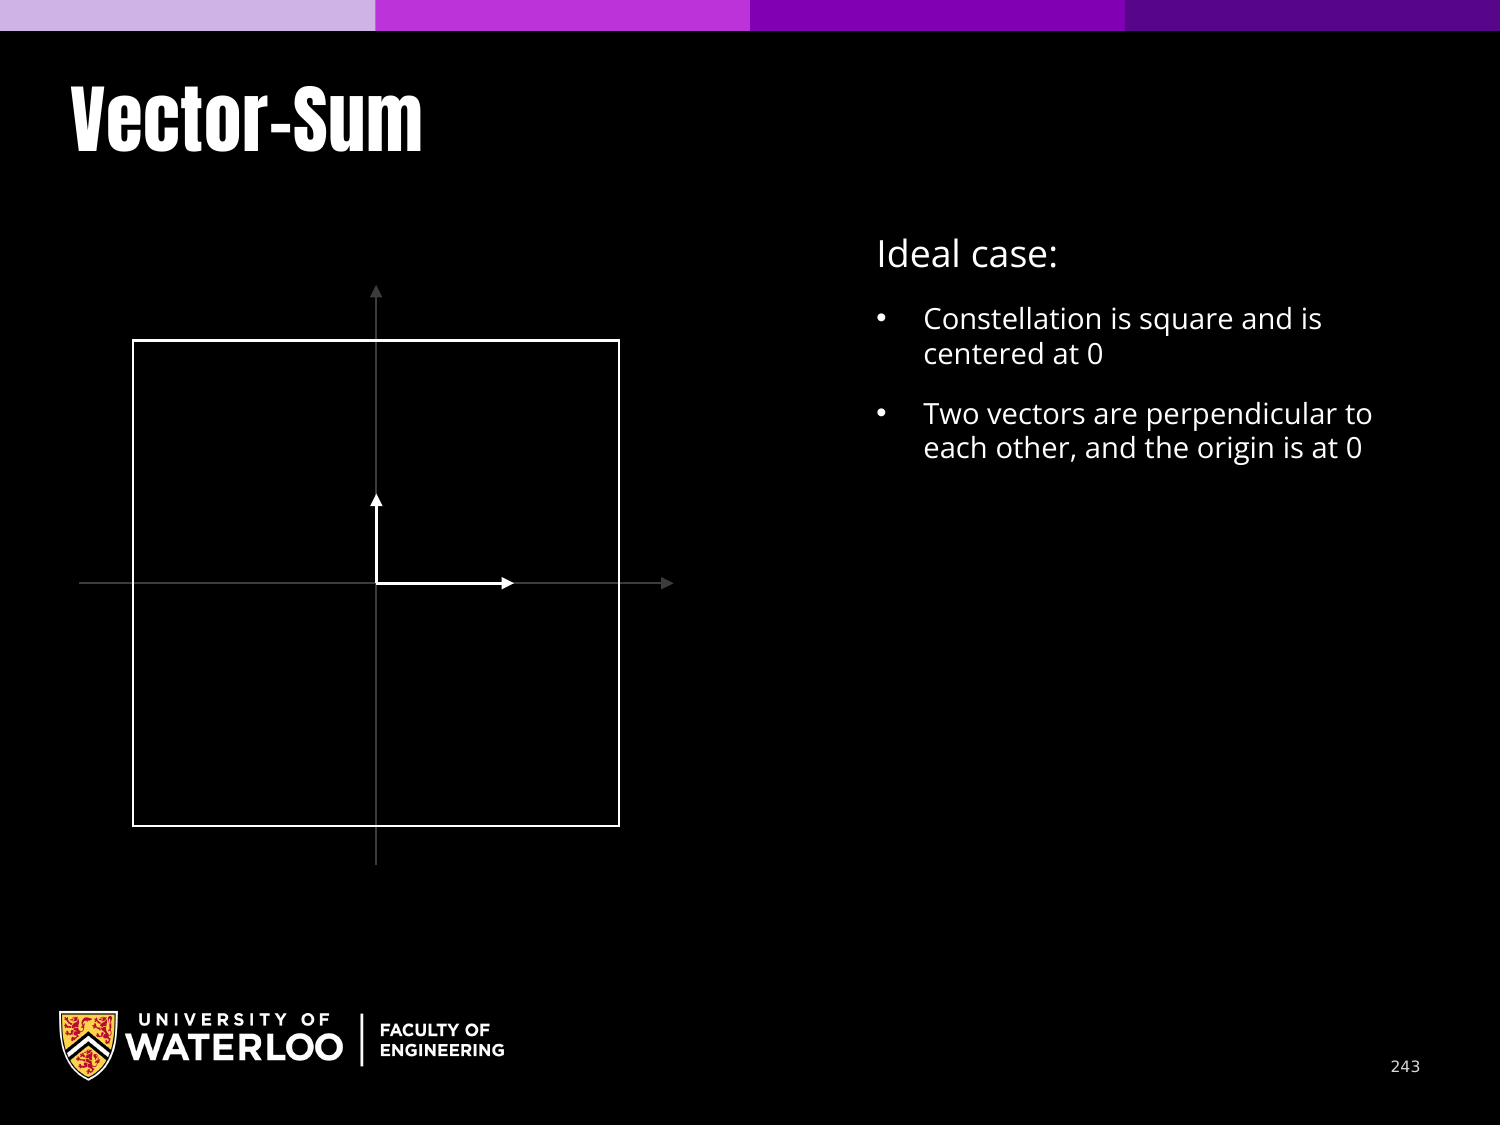

Vector-Sum
Ideal case:
Constellation is square and is centered at 0
Two vectors are perpendicular to each other, and the origin is at 0

243